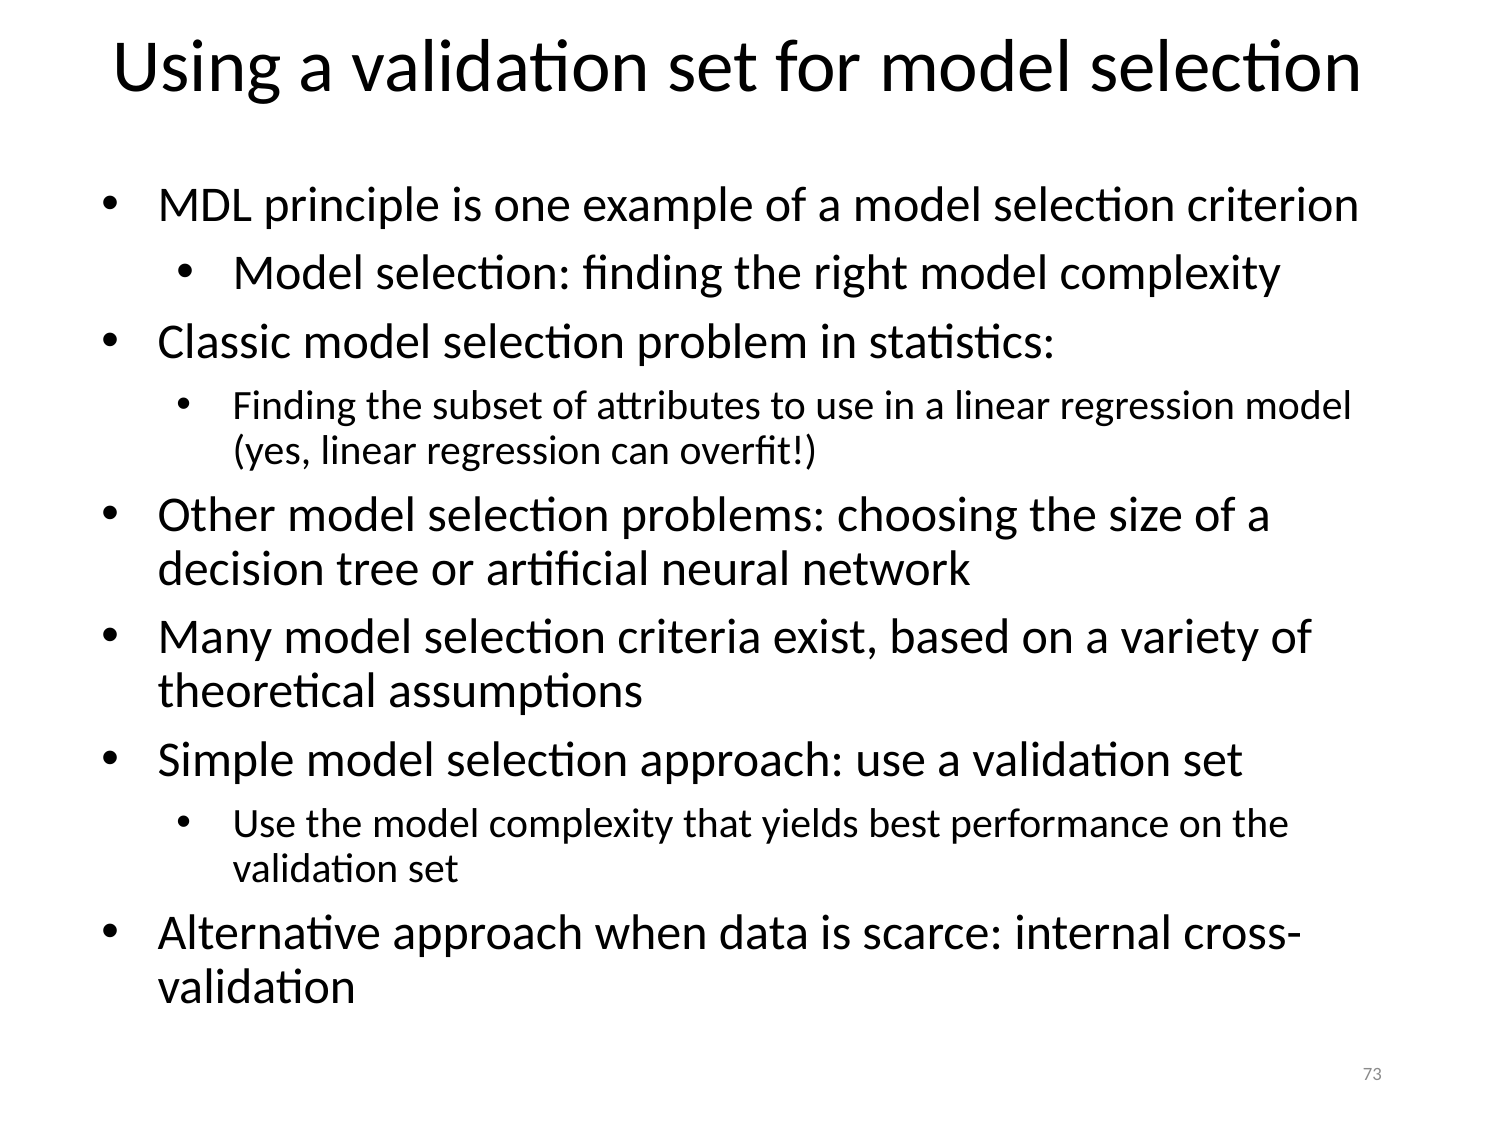

Using a validation set for model selection
MDL principle is one example of a model selection criterion
Model selection: finding the right model complexity
Classic model selection problem in statistics:
Finding the subset of attributes to use in a linear regression model (yes, linear regression can overfit!)
Other model selection problems: choosing the size of a decision tree or artificial neural network
Many model selection criteria exist, based on a variety of theoretical assumptions
Simple model selection approach: use a validation set
Use the model complexity that yields best performance on the validation set
Alternative approach when data is scarce: internal cross-validation
73